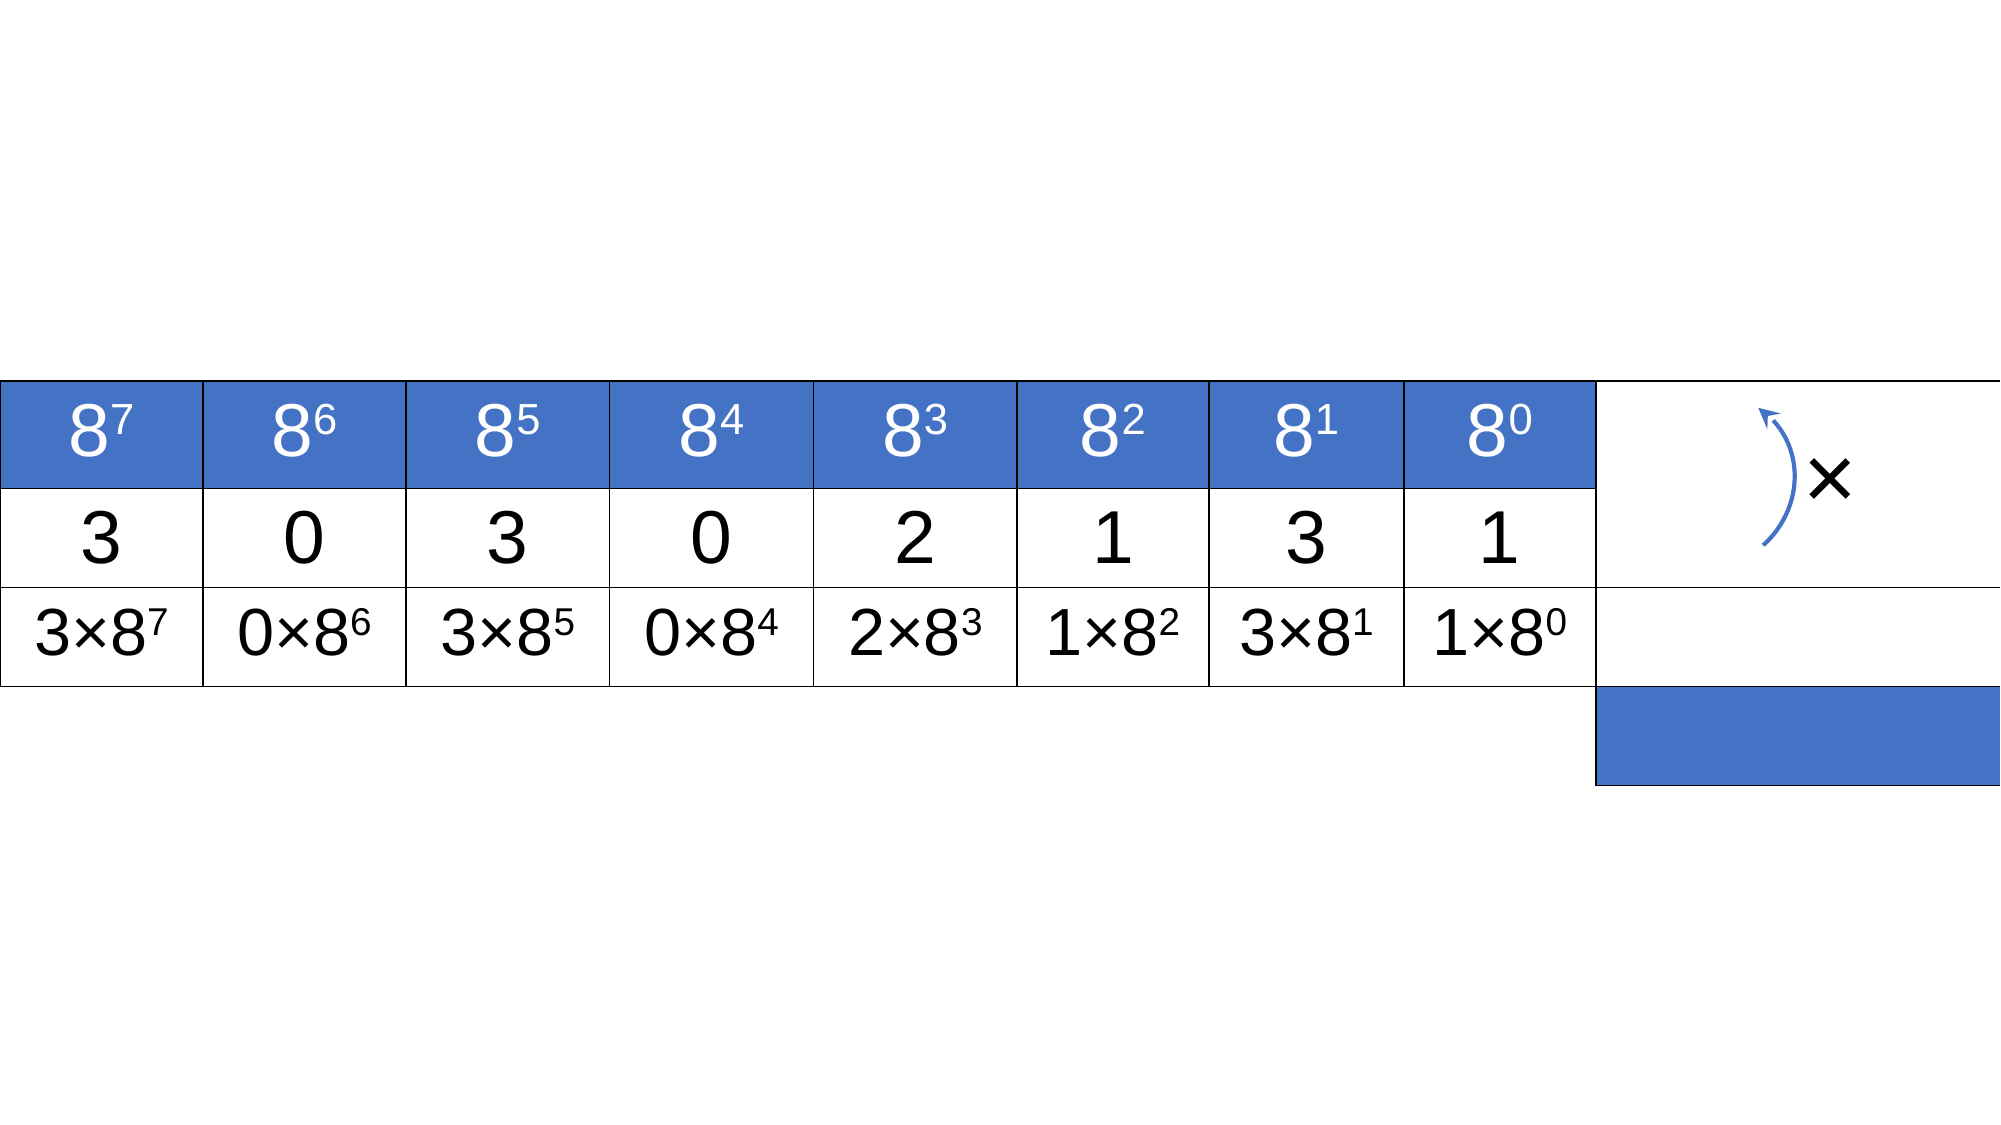

| 87 | 86 | 85 | 84 | 83 | 82 | 81 | 80 |  |
| --- | --- | --- | --- | --- | --- | --- | --- | --- |
| 3 | 0 | 3 | 0 | 2 | 1 | 3 | 1 |  |
| 3×87 | 0×86 | 3×85 | 0×84 | 2×83 | 1×82 | 3×81 | 1×80 |  |
|  |  |  |  |  |  |  |  |  |

×